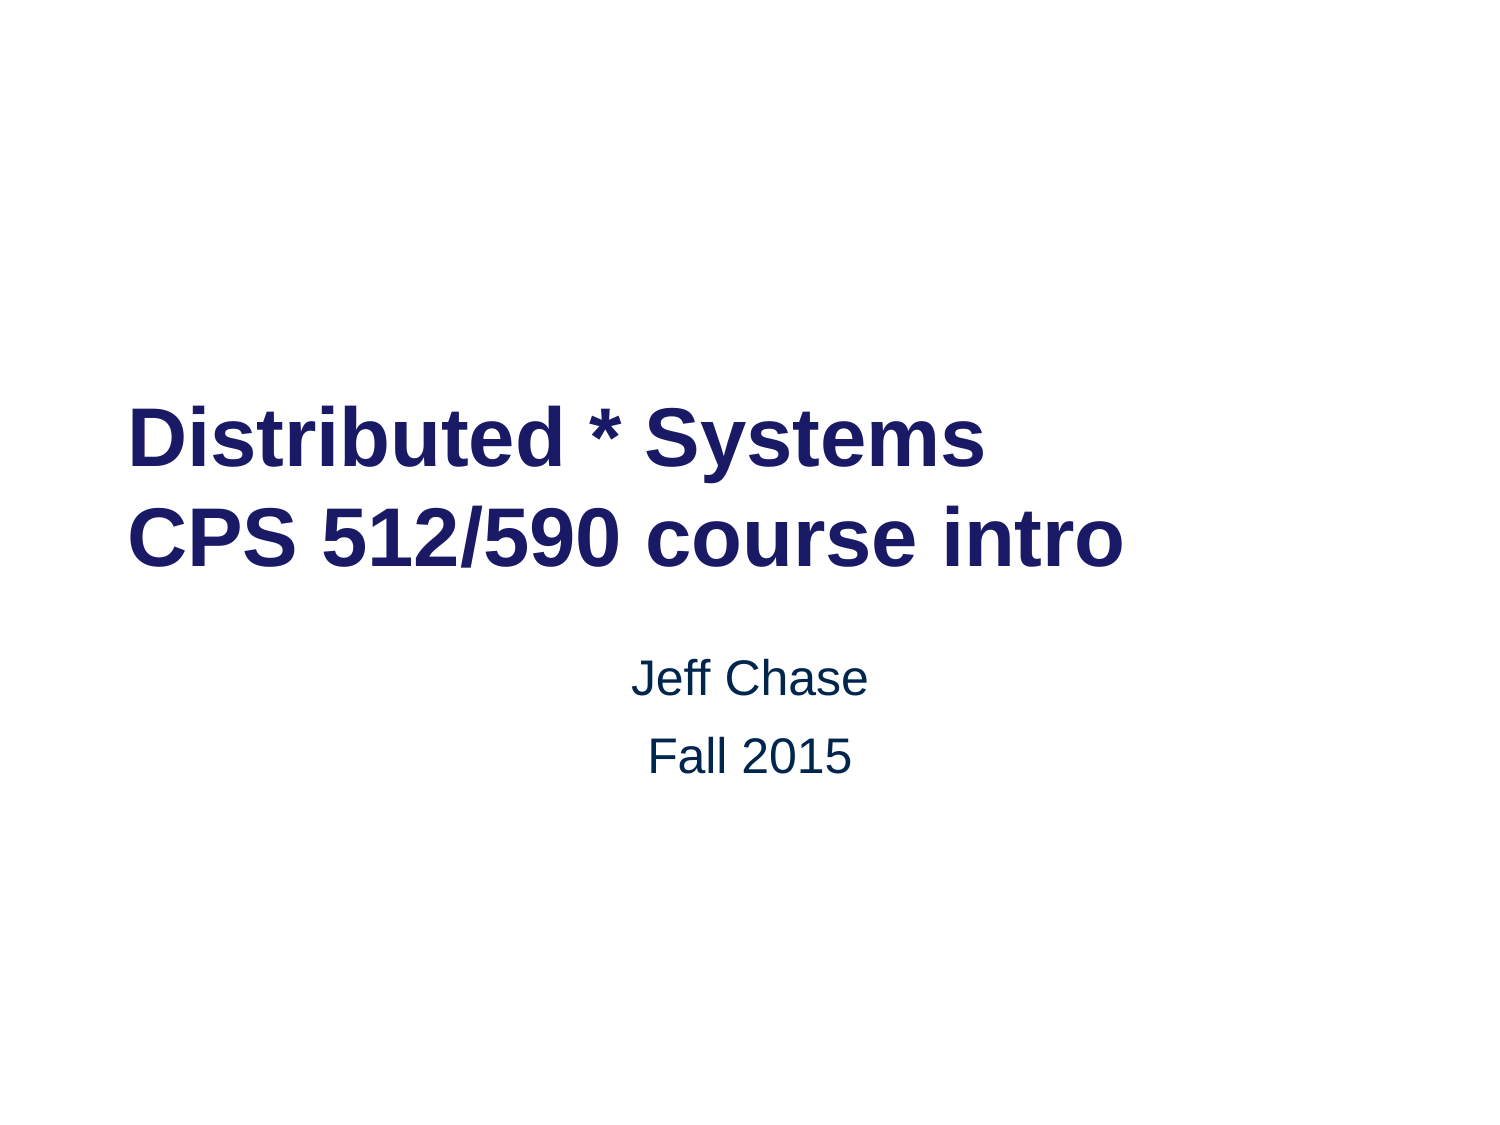

# Distributed * Systems CPS 512/590 course intro
Jeff Chase
Fall 2015